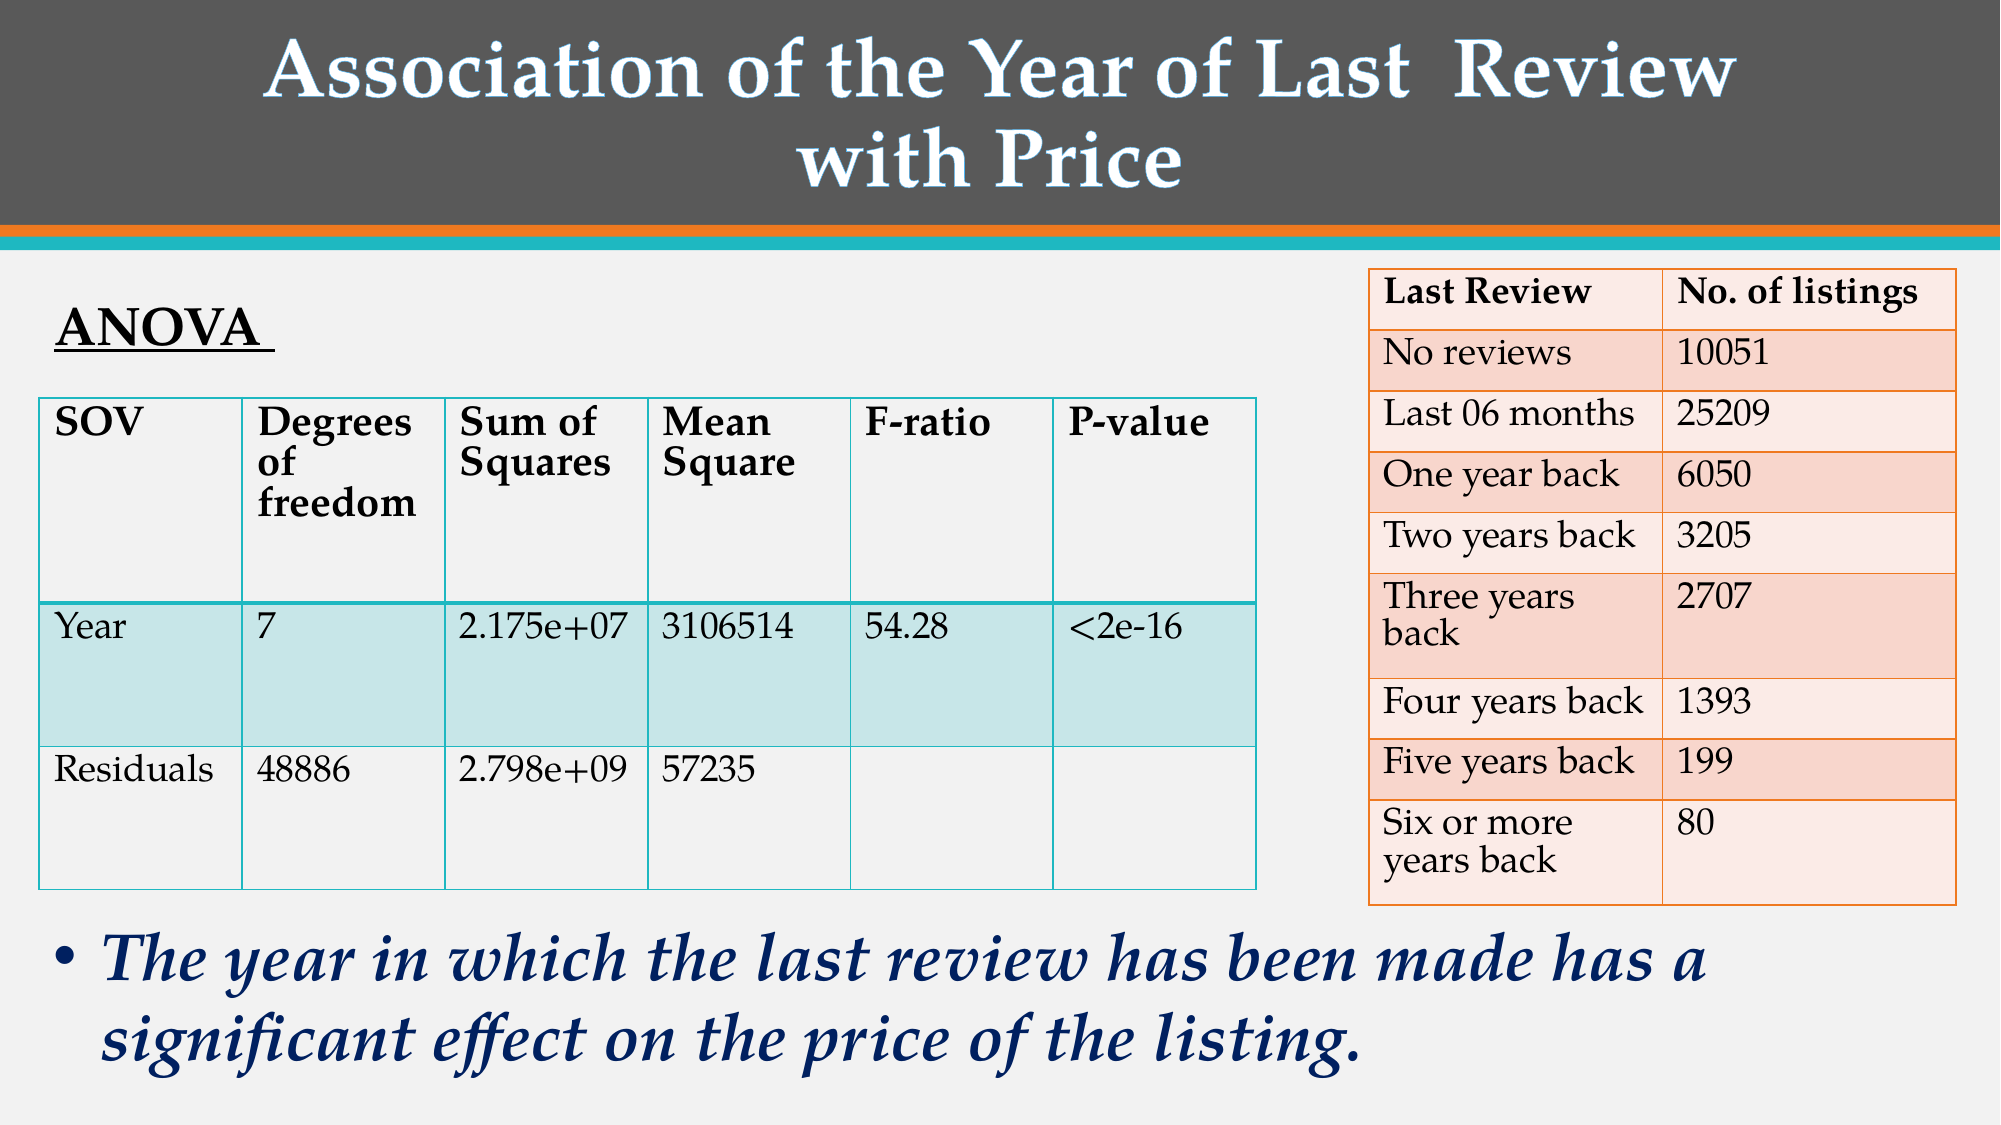

# Association of the Year of Last  Review with Price
ANOVA
| Last Review | No. of listings |
| --- | --- |
| No reviews | 10051 |
| Last 06 months | 25209 |
| One year back | 6050 |
| Two years back | 3205 |
| Three years back | 2707 |
| Four years back | 1393 |
| Five years back | 199 |
| Six or more years back | 80 |
| SOV | Degrees of freedom | Sum of Squares | Mean Square | F-ratio | P-value |
| --- | --- | --- | --- | --- | --- |
| Year | 7 | 2.175e+07 | 3106514 | 54.28 | <2e-16 |
| Residuals | 48886 | 2.798e+09 | 57235 |  |  |
The year in which the last review has been made has a significant effect on the price of the listing.